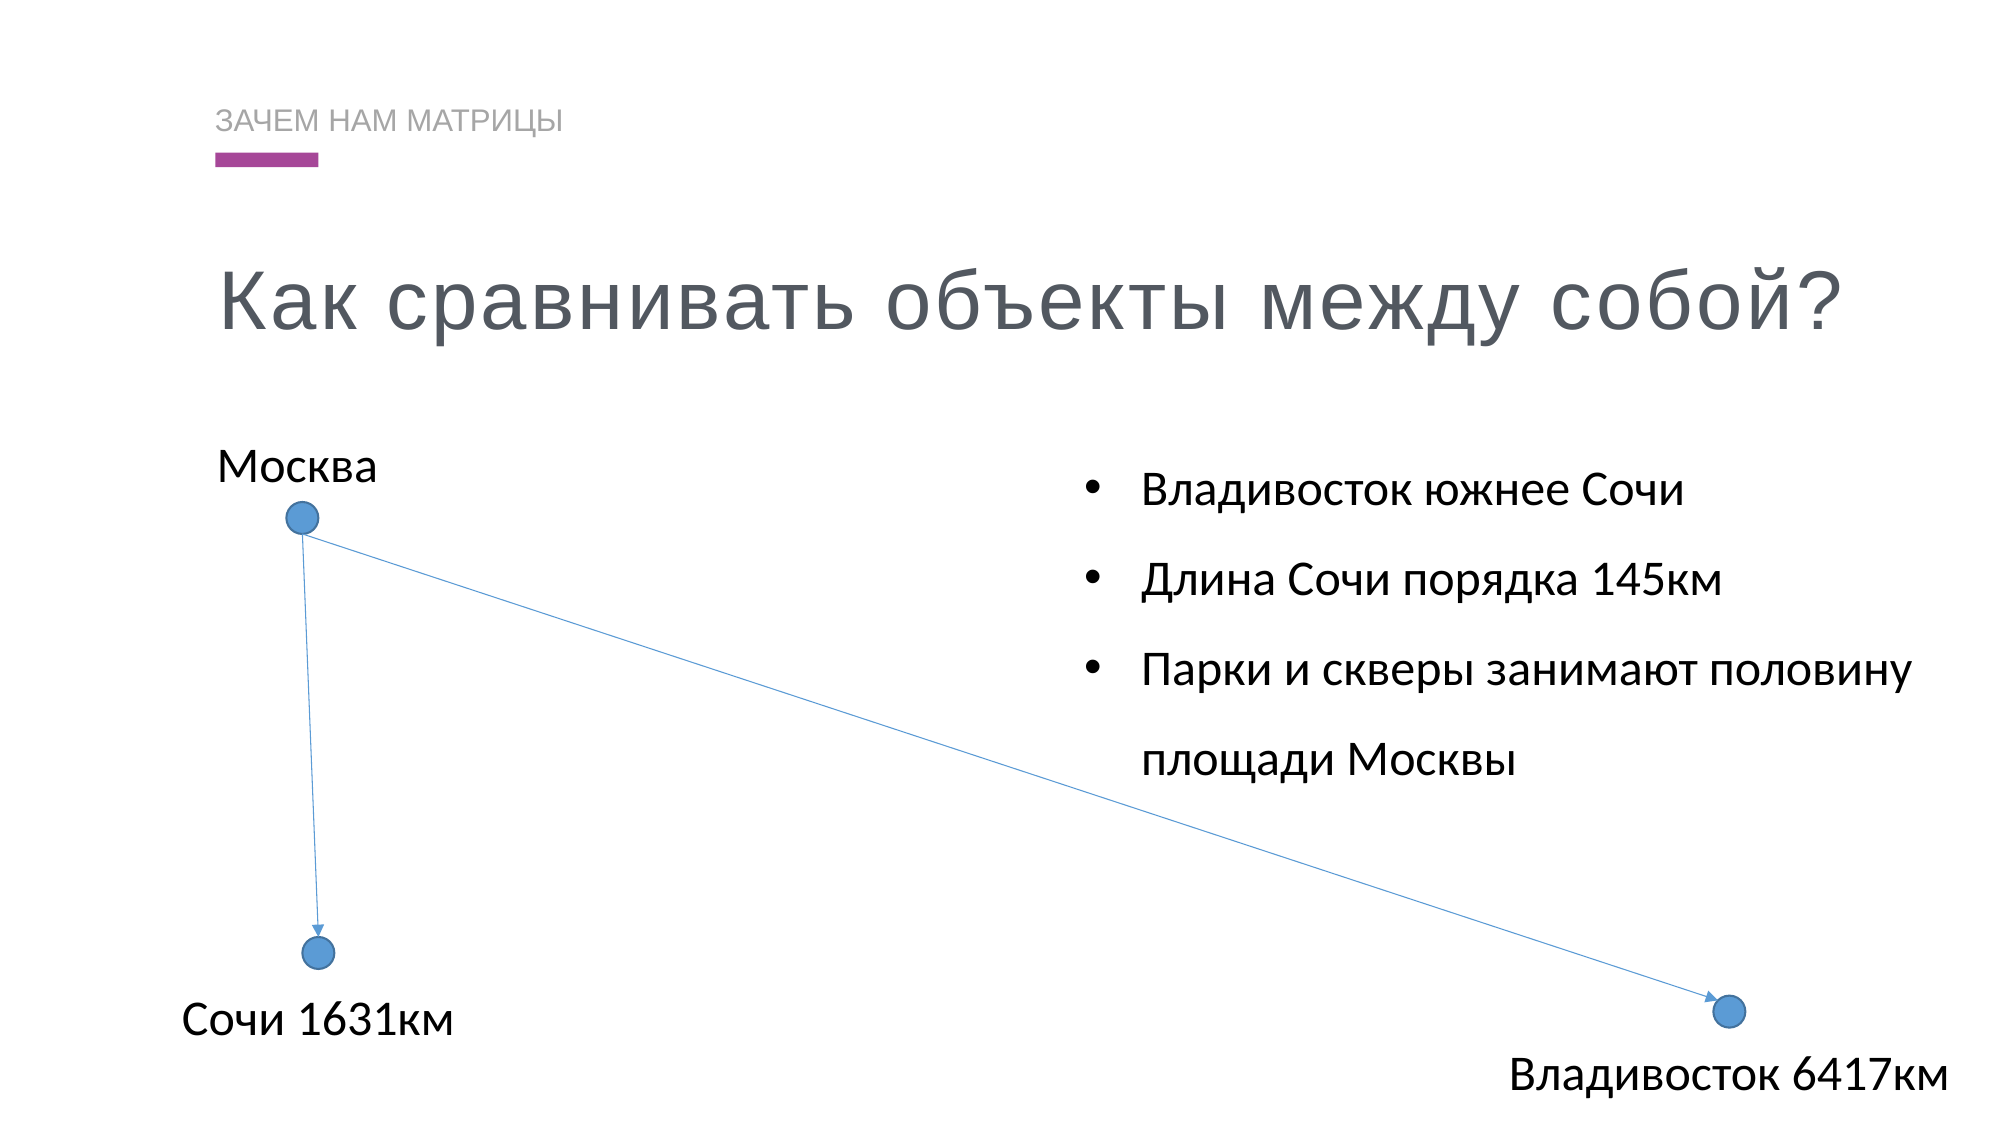

ЗАЧЕМ НАМ МАТРИЦЫ

Как сравнивать объекты между собой?
Владивосток южнее Сочи
Длина Сочи порядка 145км
Парки и скверы занимают половину площади Москвы
Москва

Сочи 1631км

Владивосток 6417км
Сочи 1631км